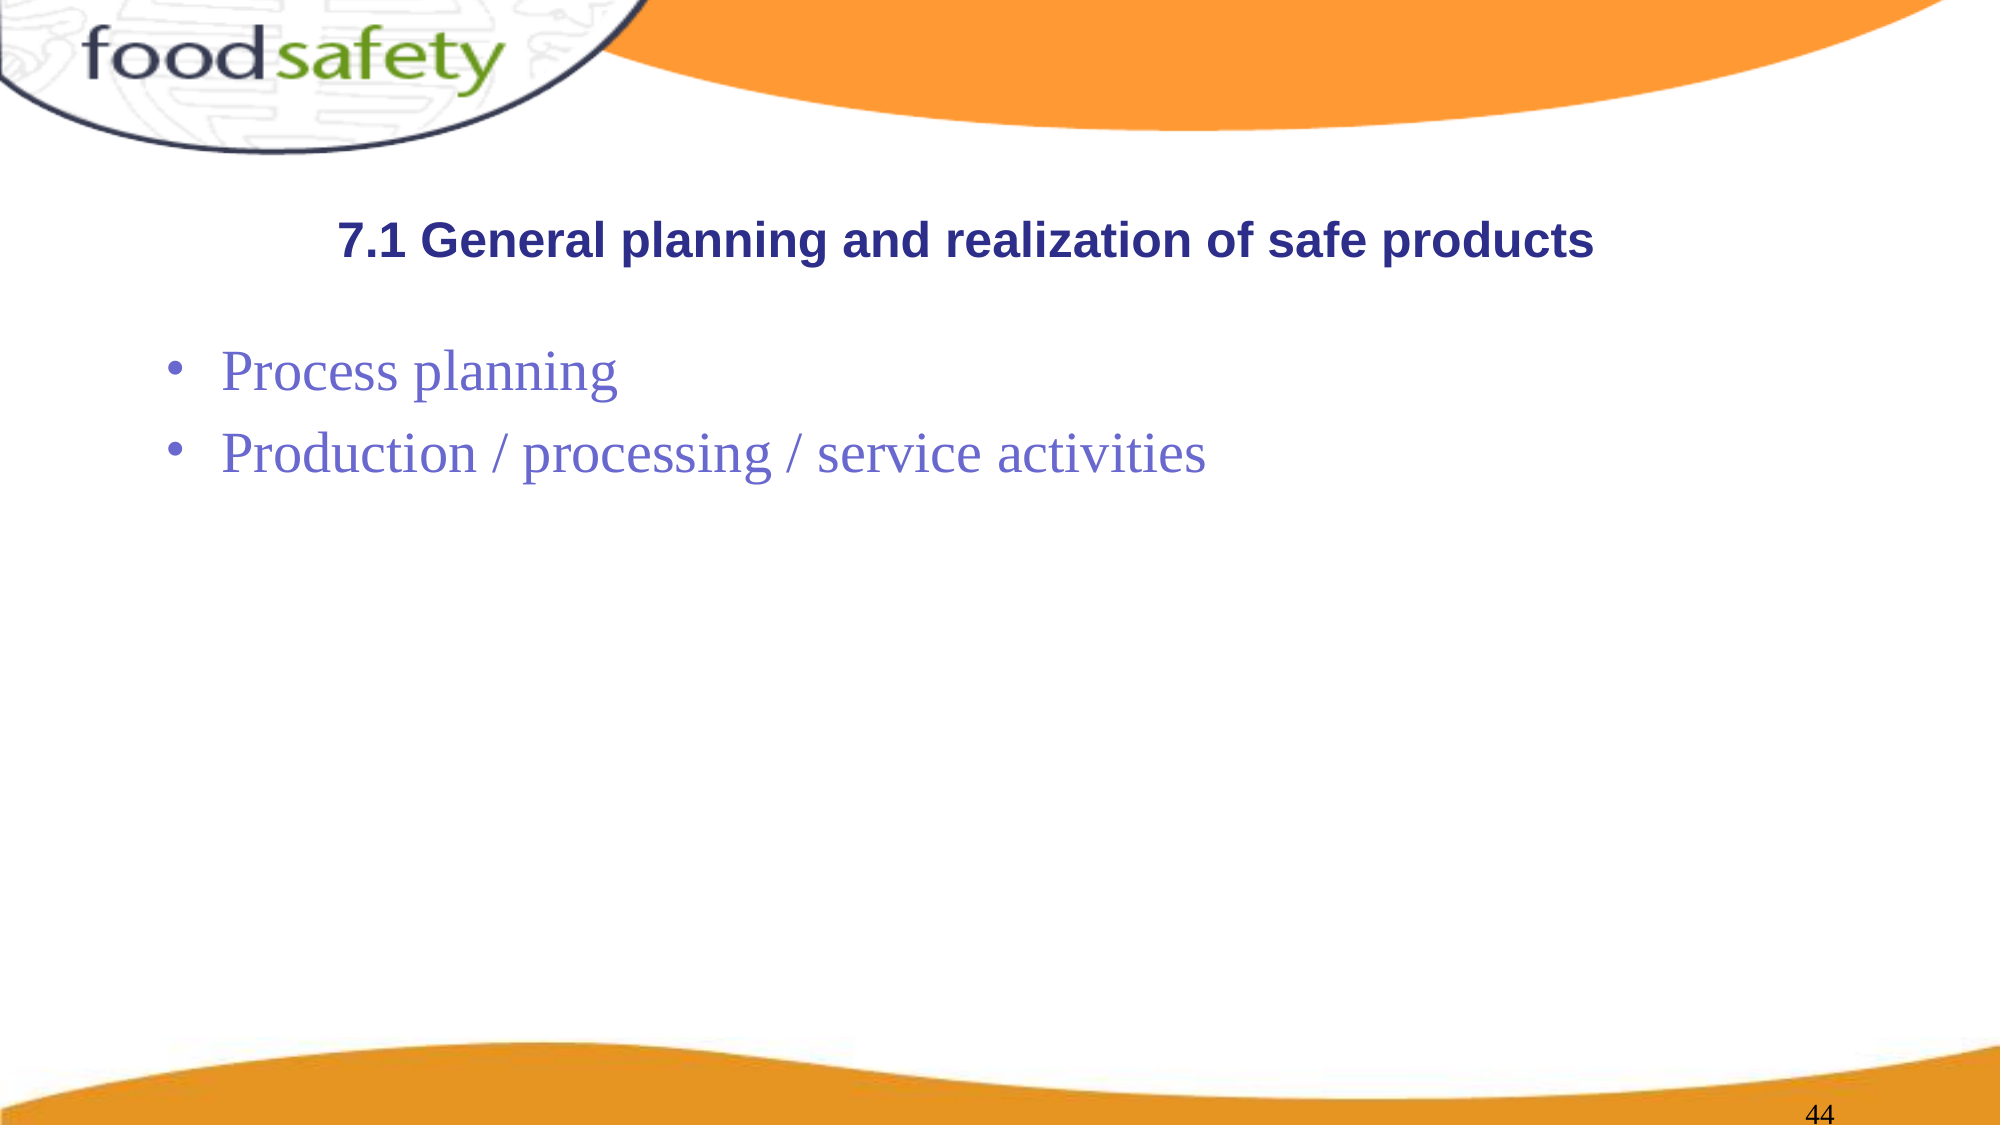

# 7.1 General planning and realization of safe products
Process planning
Production / processing / service activities
44